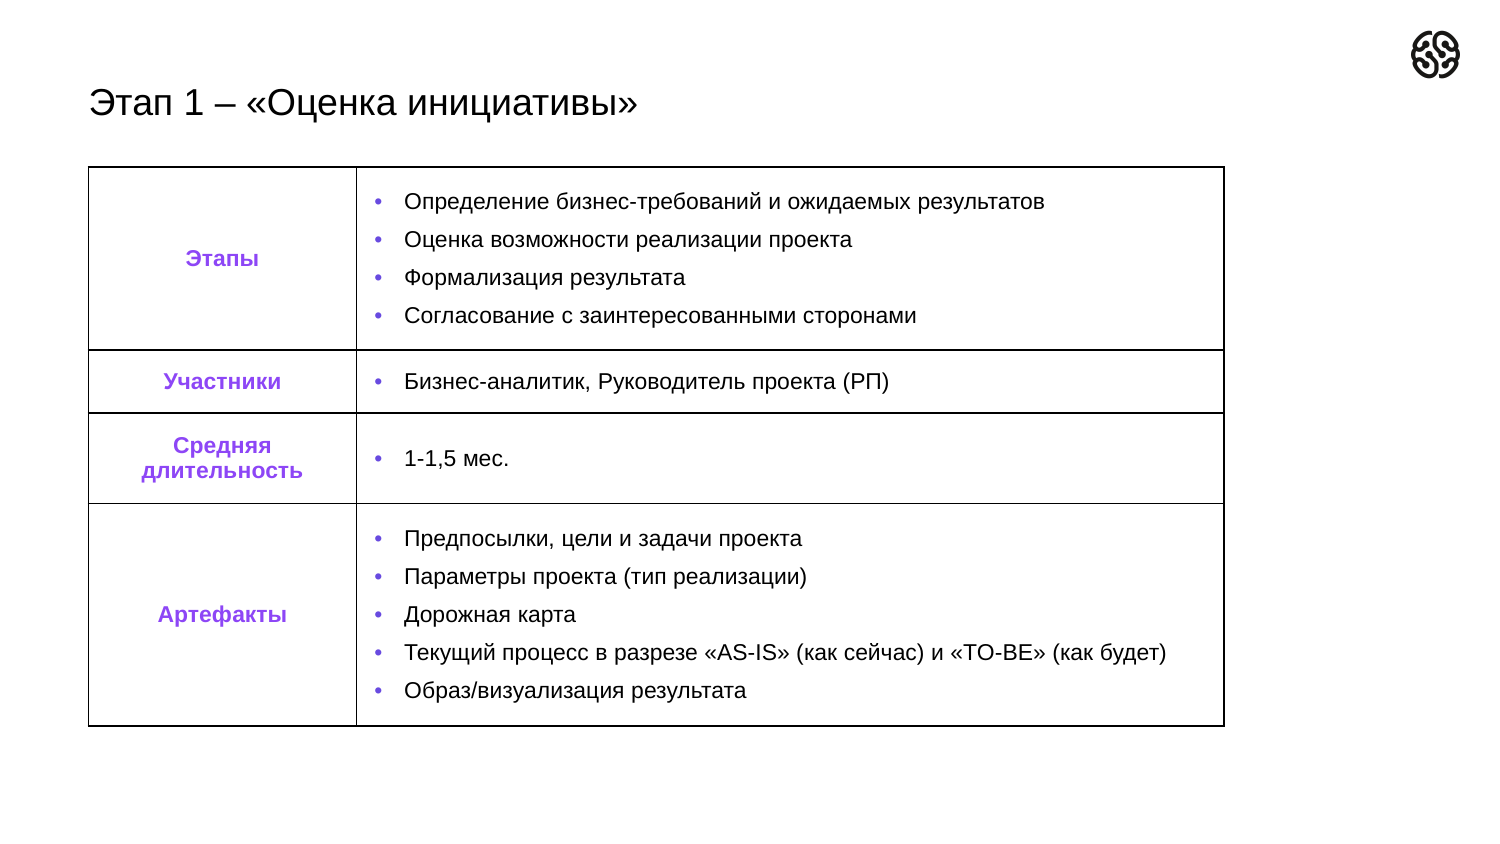

# Этап 1 – «Оценка инициативы»
| Этапы | Определение бизнес-требований и ожидаемых результатов Оценка возможности реализации проекта Формализация результата Согласование с заинтересованными сторонами |
| --- | --- |
| Участники | Бизнес-аналитик, Руководитель проекта (РП) |
| Средняя длительность | 1-1,5 мес. |
| Артефакты | Предпосылки, цели и задачи проекта Параметры проекта (тип реализации) Дорожная карта Текущий процесс в разрезе «AS-IS» (как сейчас) и «TO-BE» (как будет) Образ/визуализация результата |